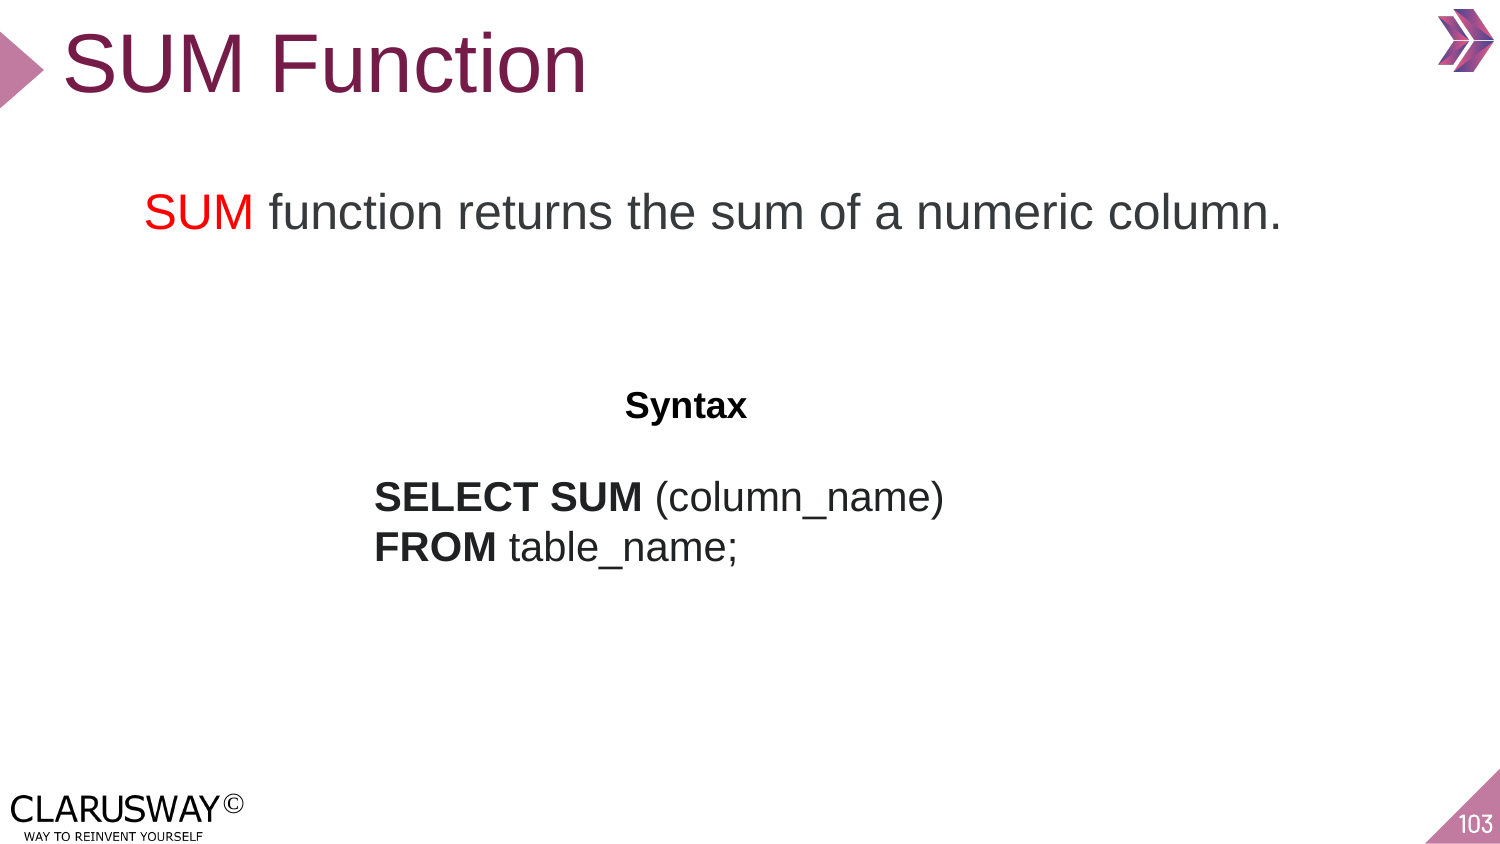

# SUM Function
SUM function returns the sum of a numeric column.
Syntax
SELECT SUM (column_name)
FROM table_name;
103